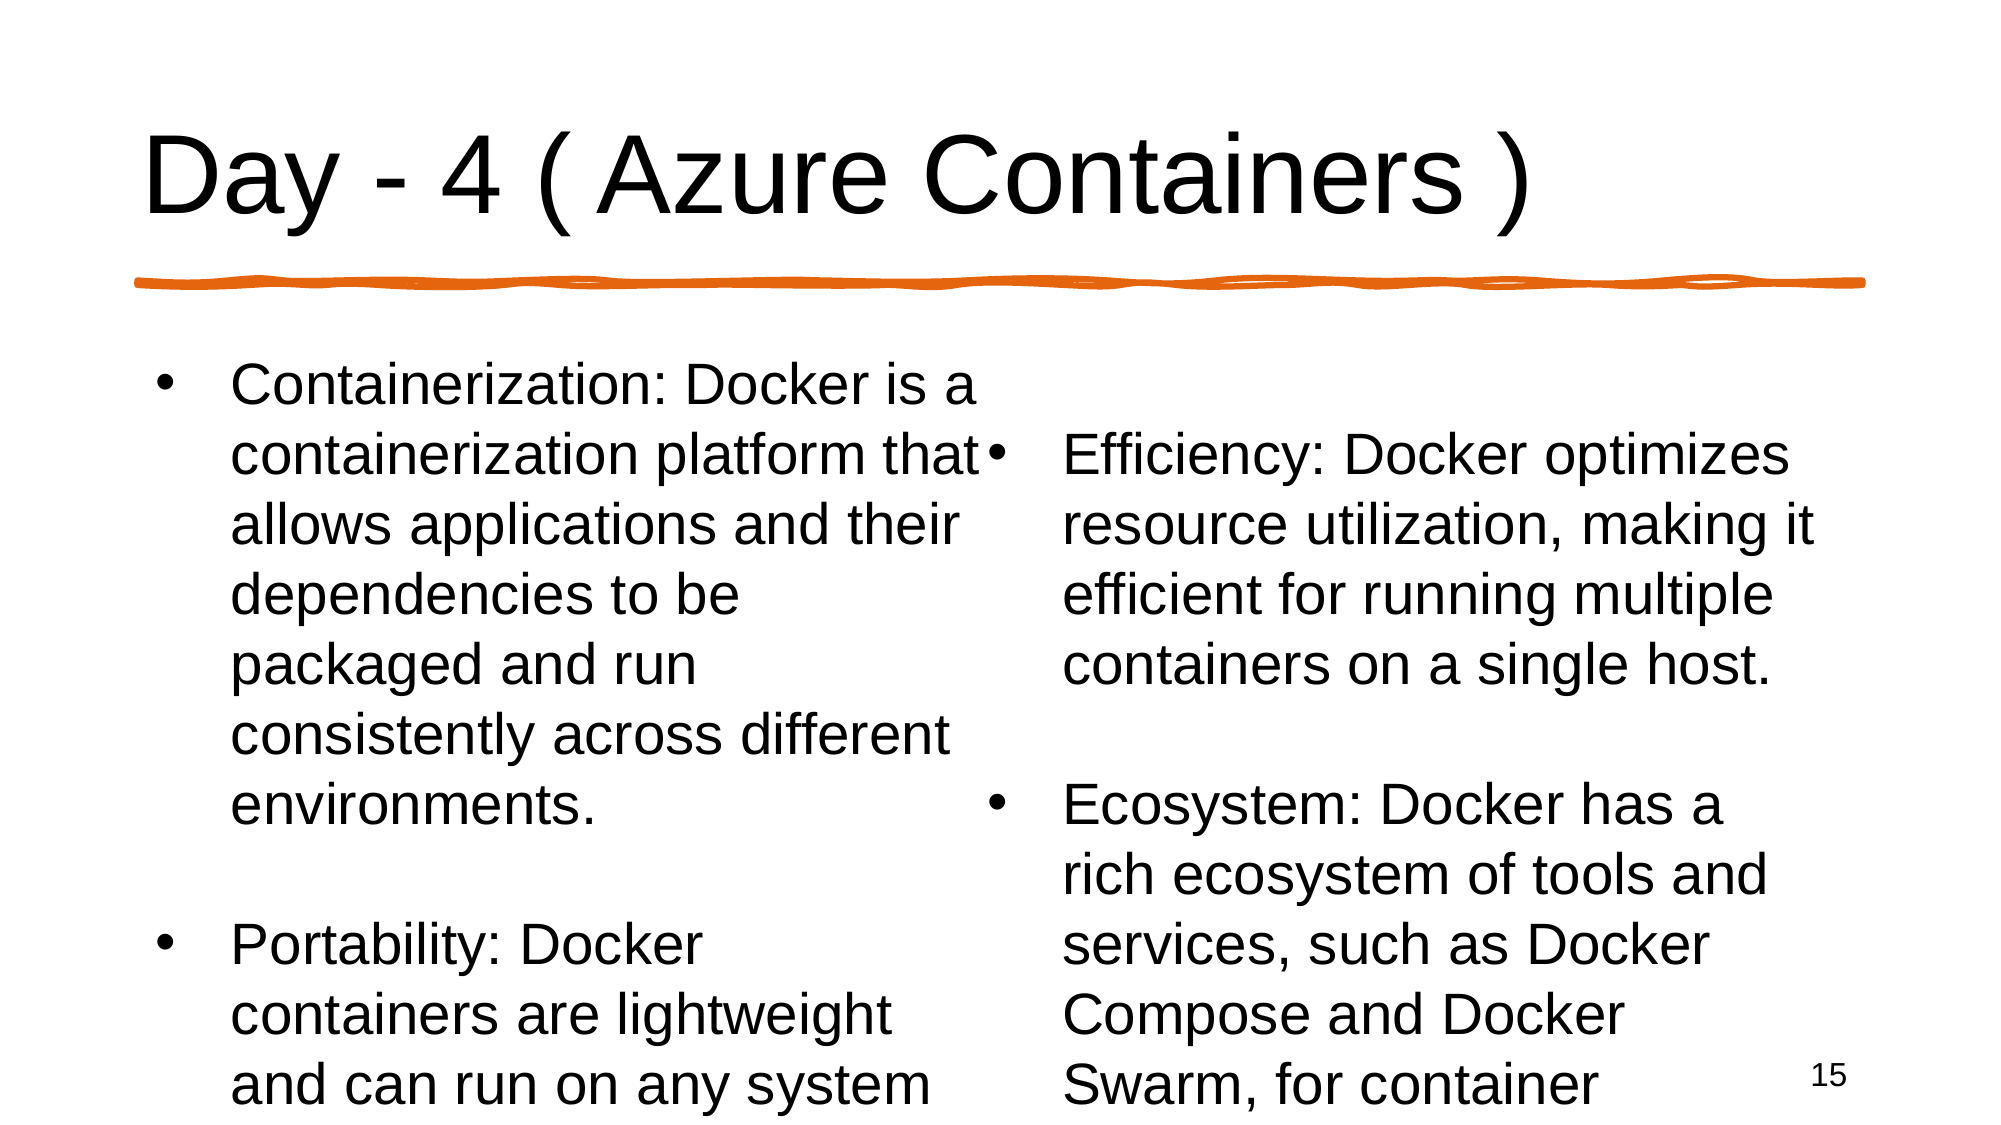

# Day - 4 ( Azure Containers )
Containerization: Docker is a containerization platform that allows applications and their dependencies to be packaged and run consistently across different environments.

Portability: Docker containers are lightweight and can run on any system that supports Docker, making applications easily portable.

Efficiency: Docker optimizes resource utilization, making it efficient for running multiple containers on a single host.

Ecosystem: Docker has a rich ecosystem of tools and services, such as Docker Compose and Docker Swarm, for container orchestration and management.
15